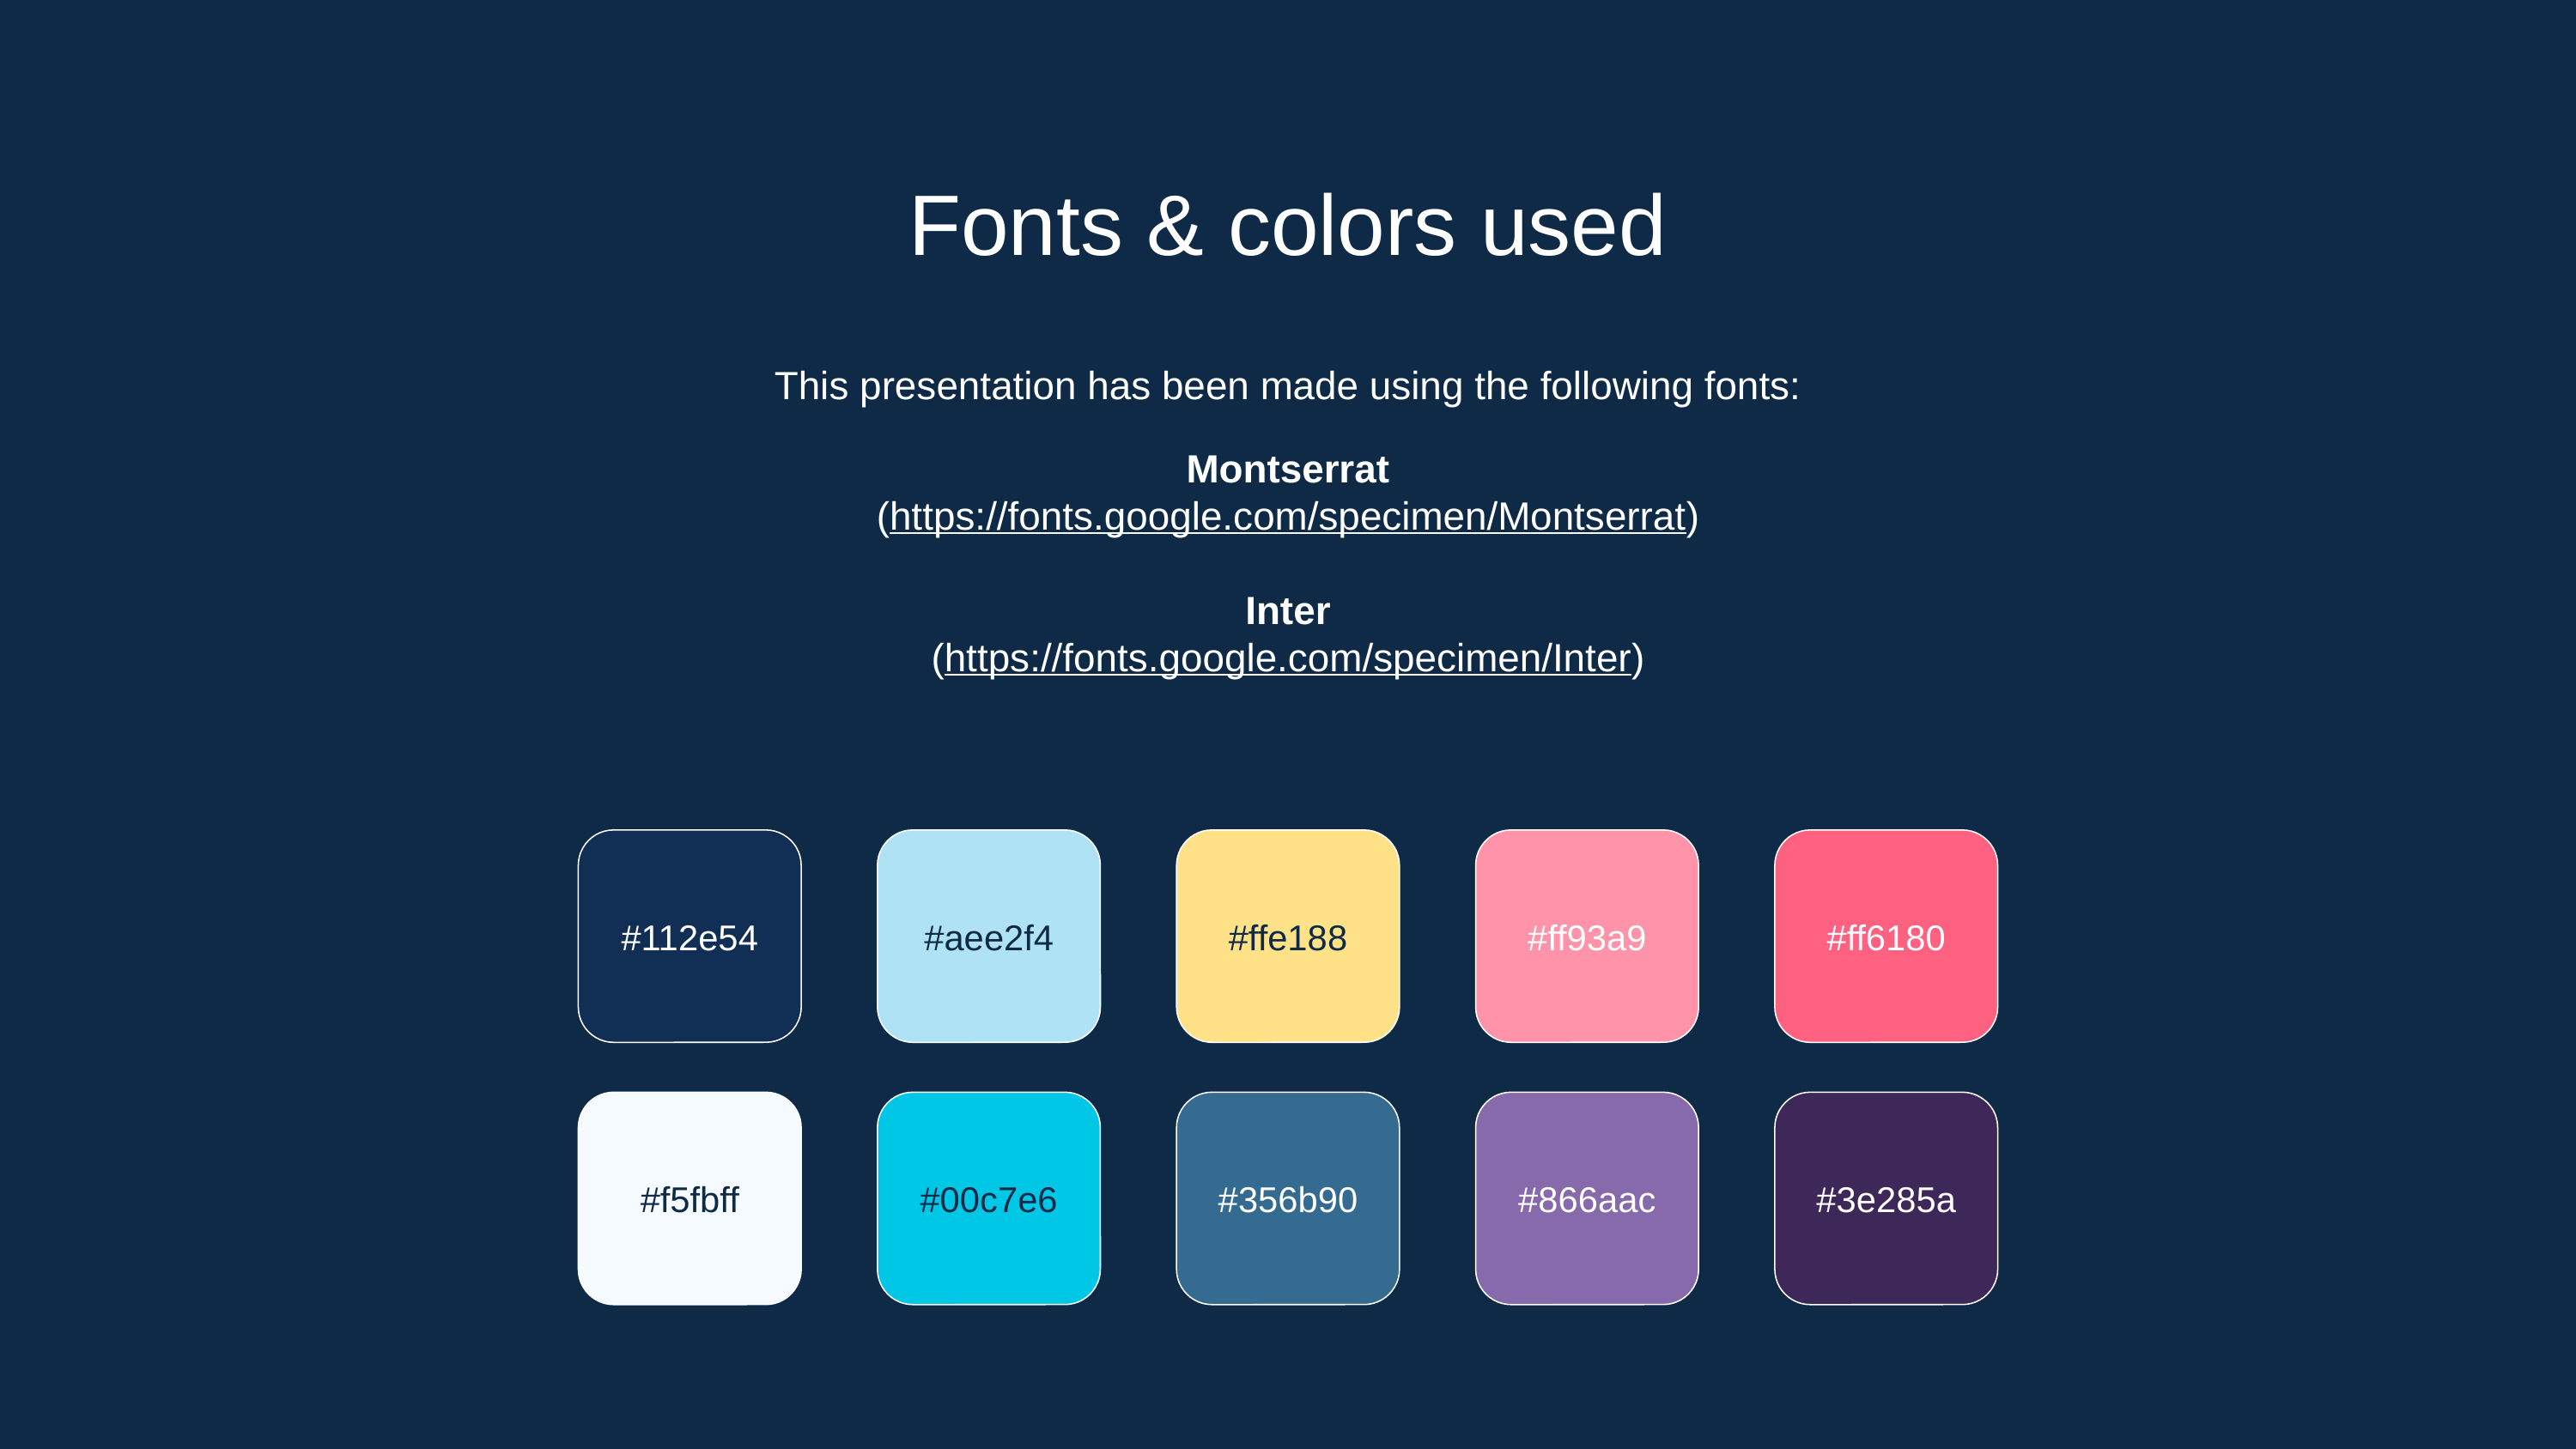

# Fonts & colors used
This presentation has been made using the following fonts:
Montserrat
(https://fonts.google.com/specimen/Montserrat)

Inter
(https://fonts.google.com/specimen/Inter)

#112e54
#aee2f4
#ffe188
#ff93a9
#ff6180

#f5fbff
#00c7e6
#356b90
#866aac
#3e285a